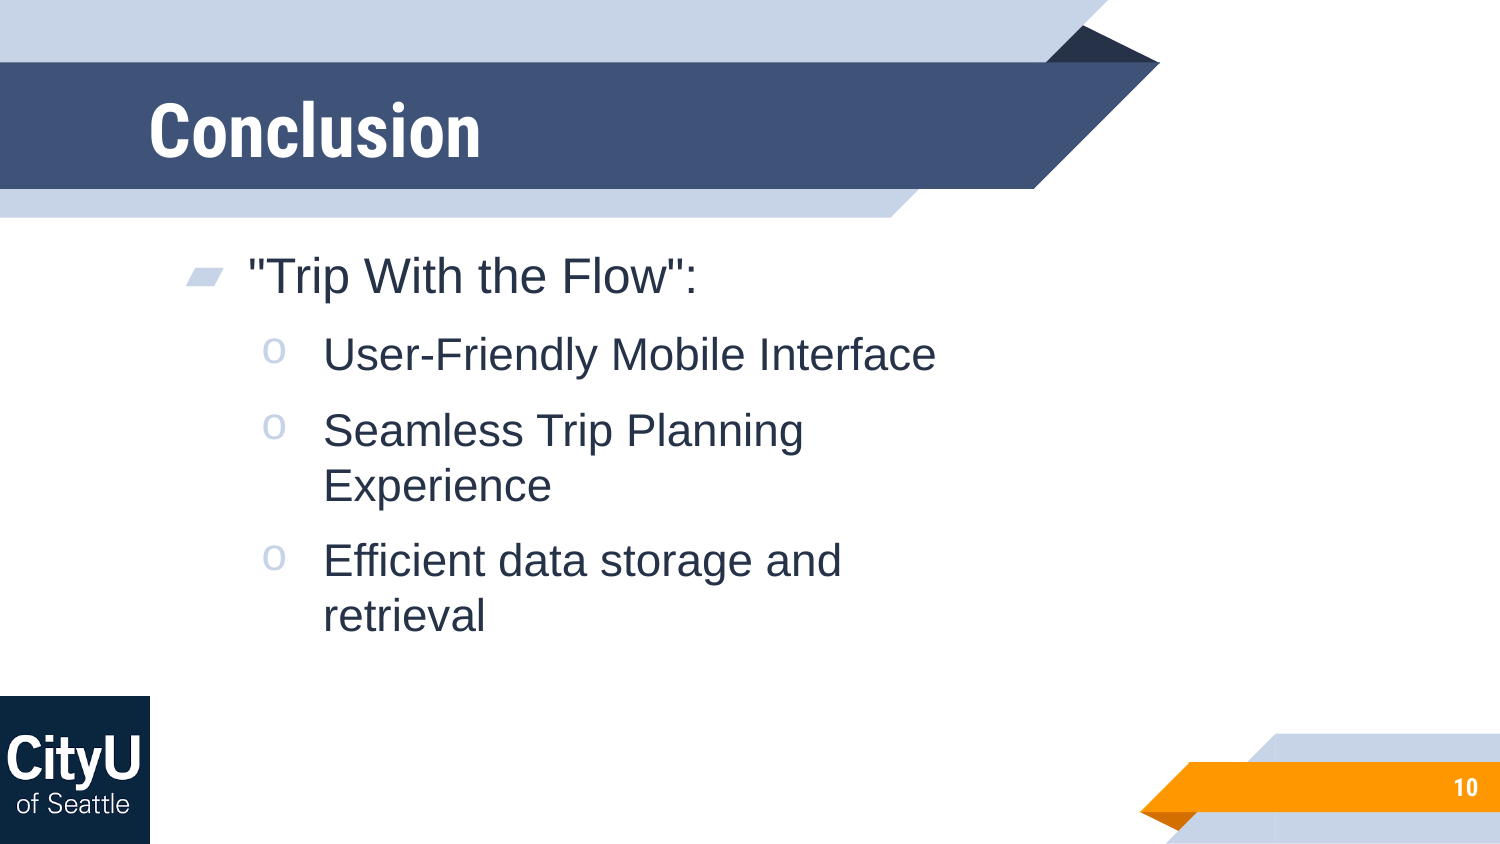

# Conclusion
"Trip With the Flow":
User-Friendly Mobile Interface
Seamless Trip Planning Experience
Efficient data storage and retrieval

10